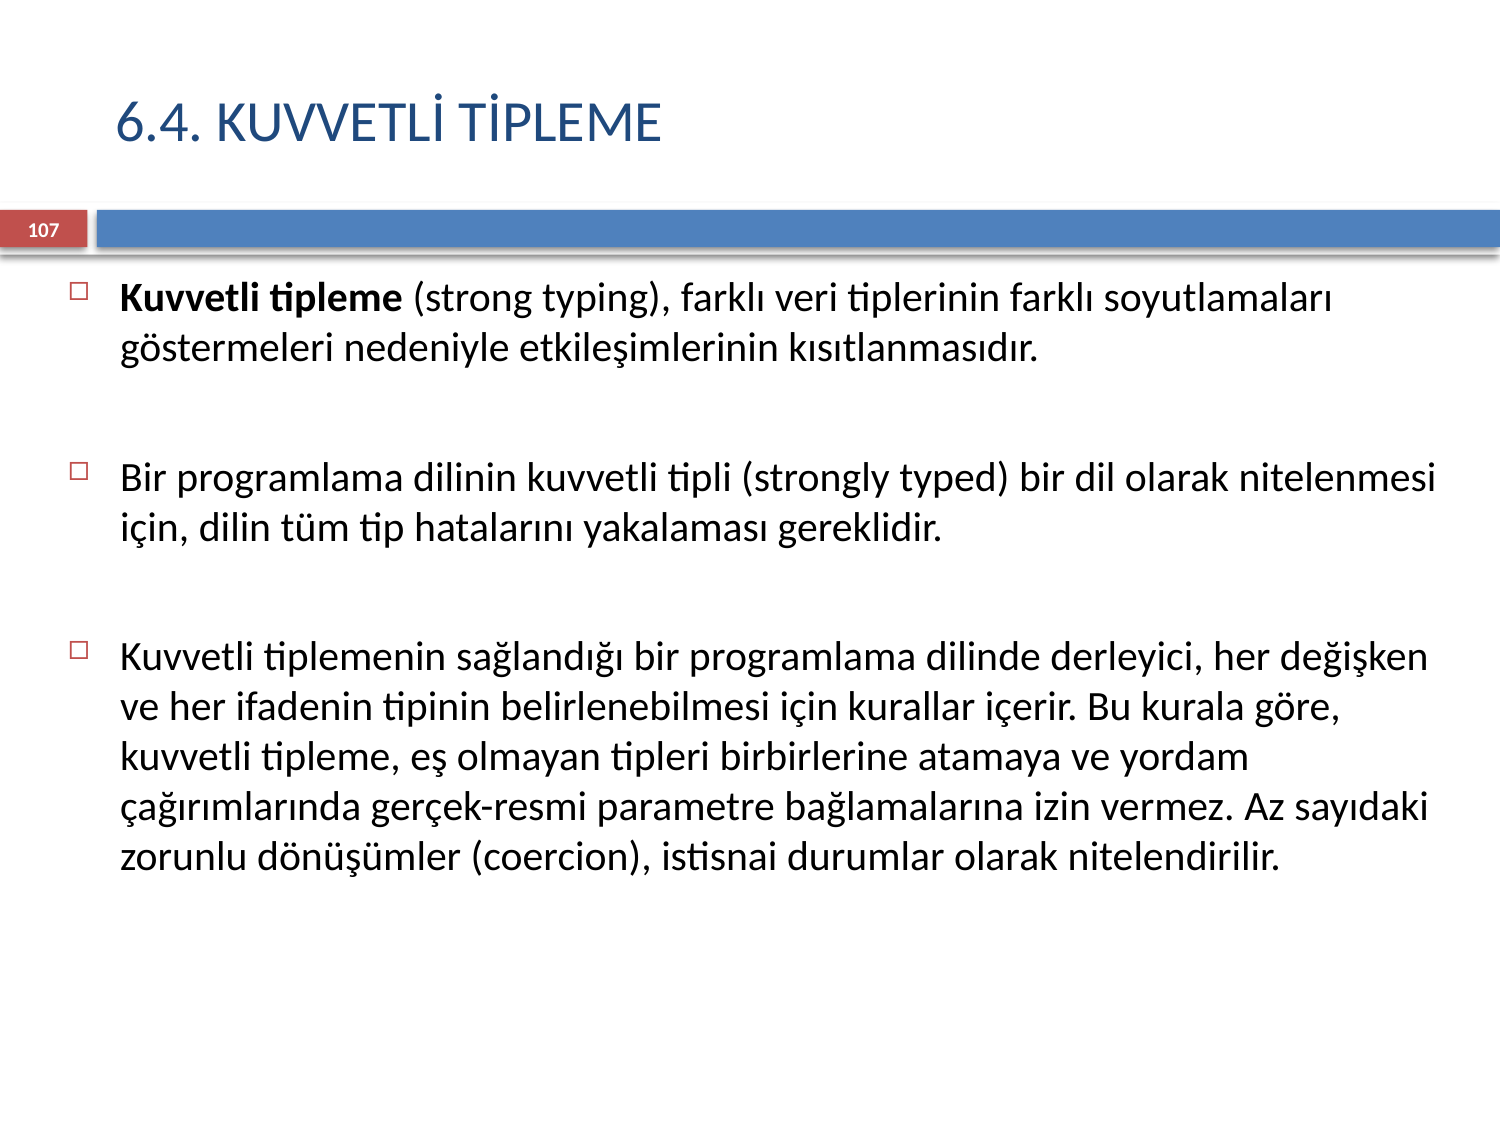

6.4. KUVVETLİ TİPLEME
107
Kuvvetli tipleme (strong typing), farklı veri tiplerinin farklı soyutlamaları göstermeleri nedeniyle etkileşimlerinin kısıtlanmasıdır.

Bir programlama dilinin kuvvetli tipli (strongly typed) bir dil olarak nitelenmesi için, dilin tüm tip hatalarını yakalaması gereklidir.

Kuvvetli tiplemenin sağlandığı bir programlama dilinde derleyici, her değişken ve her ifadenin tipinin belirlenebilmesi için kurallar içerir. Bu kurala göre, kuvvetli tipleme, eş olmayan tipleri birbirlerine atamaya ve yordam çağırımlarında gerçek-resmi parametre bağlamalarına izin vermez. Az sayıdaki zorunlu dönüşümler (coercion), istisnai durumlar olarak nitelendirilir.